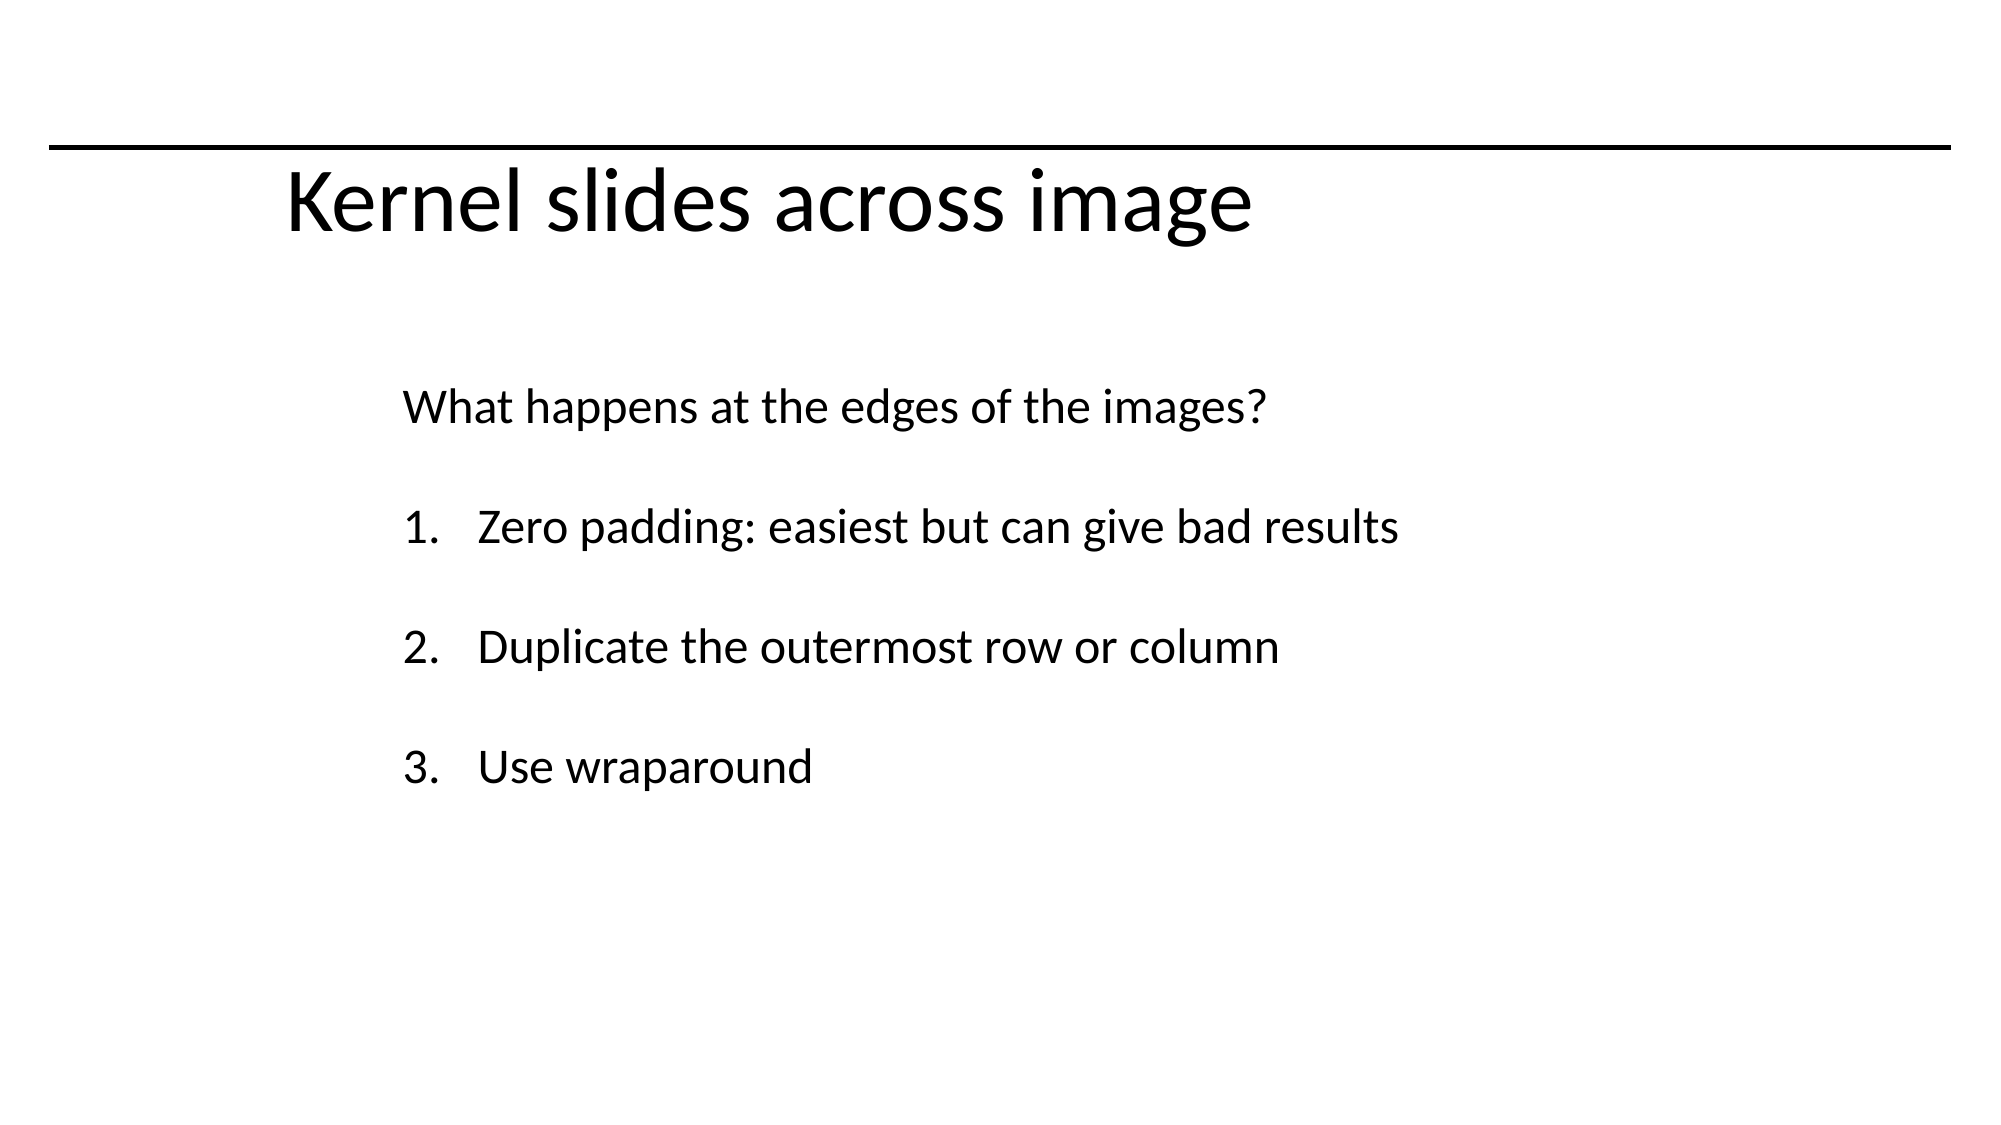

# Kernel slides across image
What happens at the edges of the images?

Zero padding: easiest but can give bad results

Duplicate the outermost row or column

Use wraparound